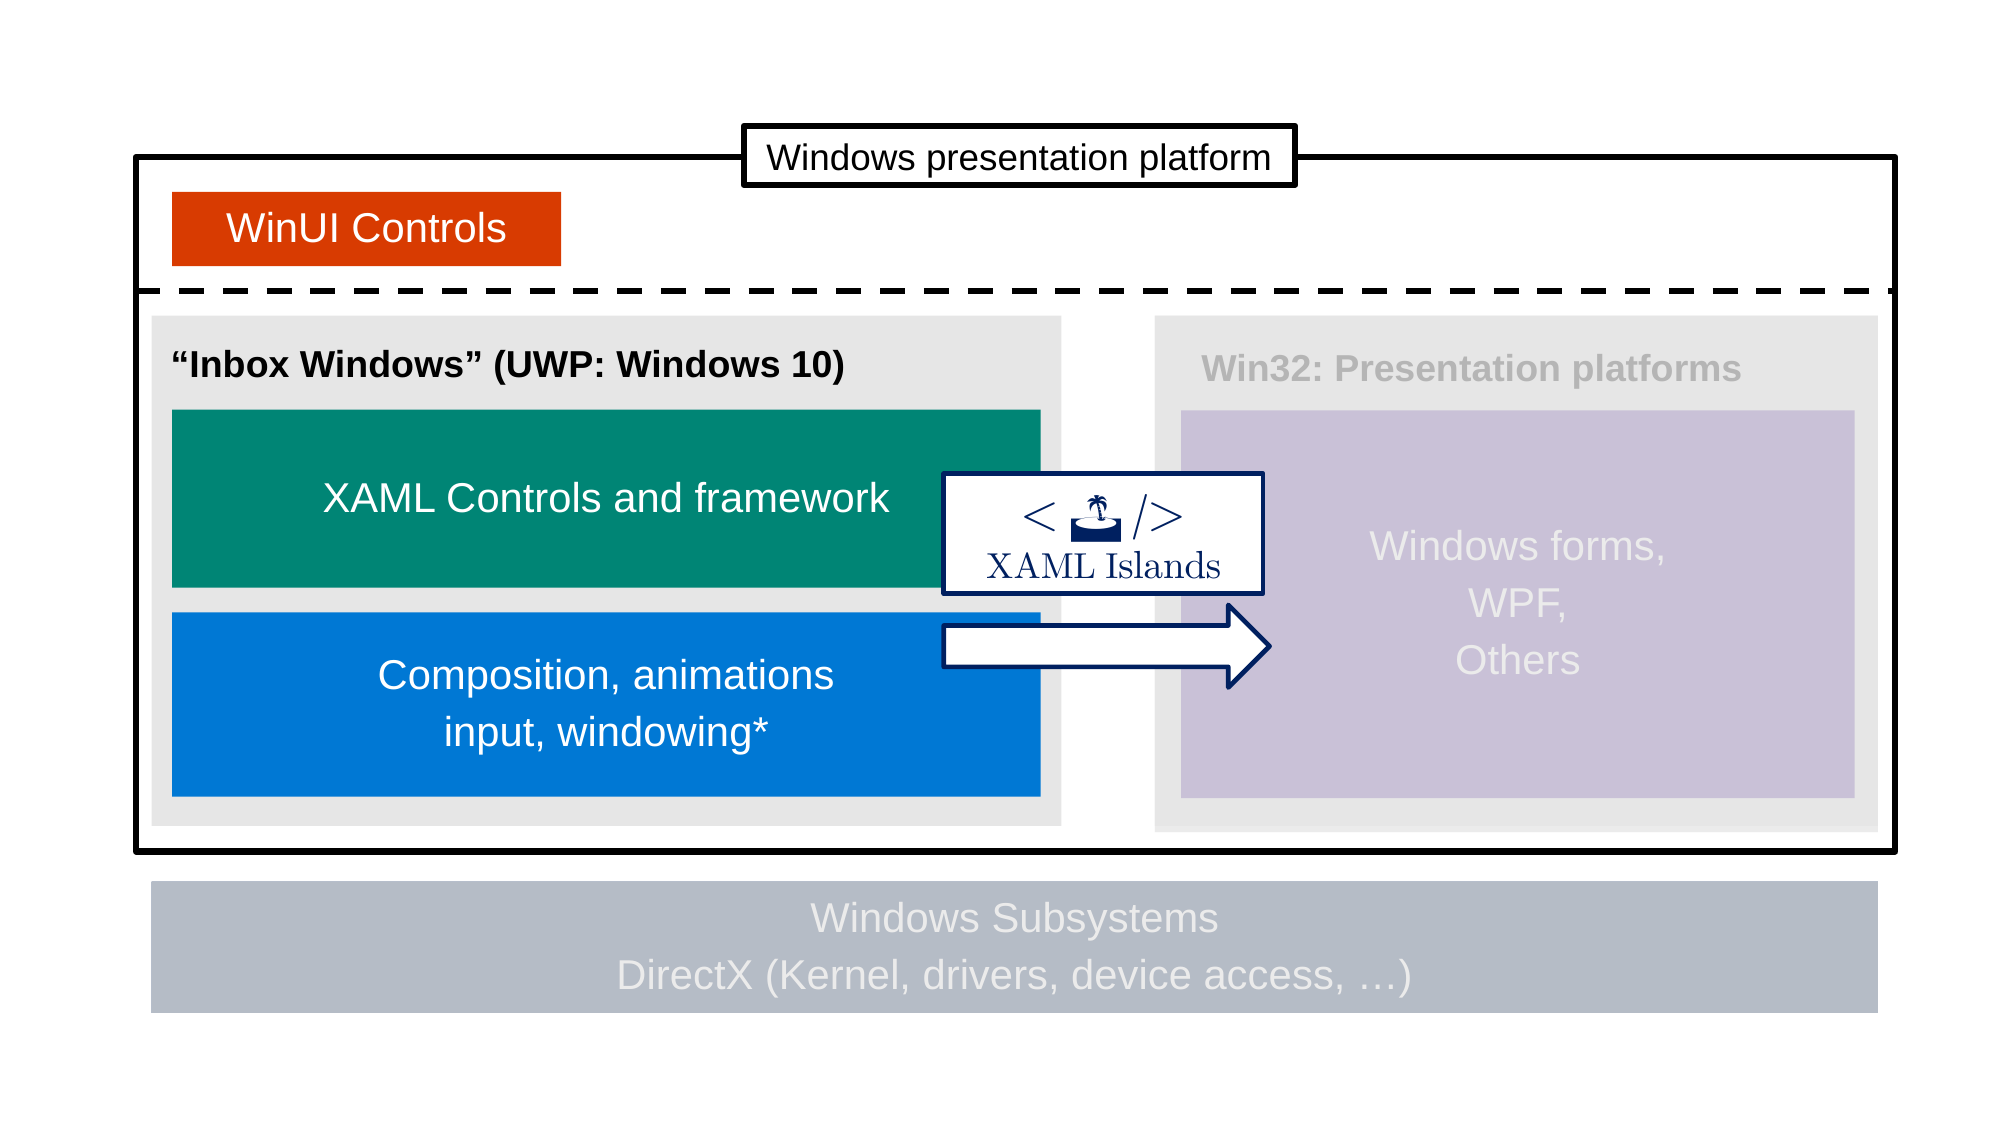

Windows presentation platform

WinUI Controls

Win32: Presentation platforms
“Inbox Windows” (UWP: Windows 10)
XAML Controls and framework
Windows forms,
WPF,
Others
< 🏝 />
XAML Islands

Composition, animations
input, windowing*
Windows Subsystems
DirectX (Kernel, drivers, device access, …)